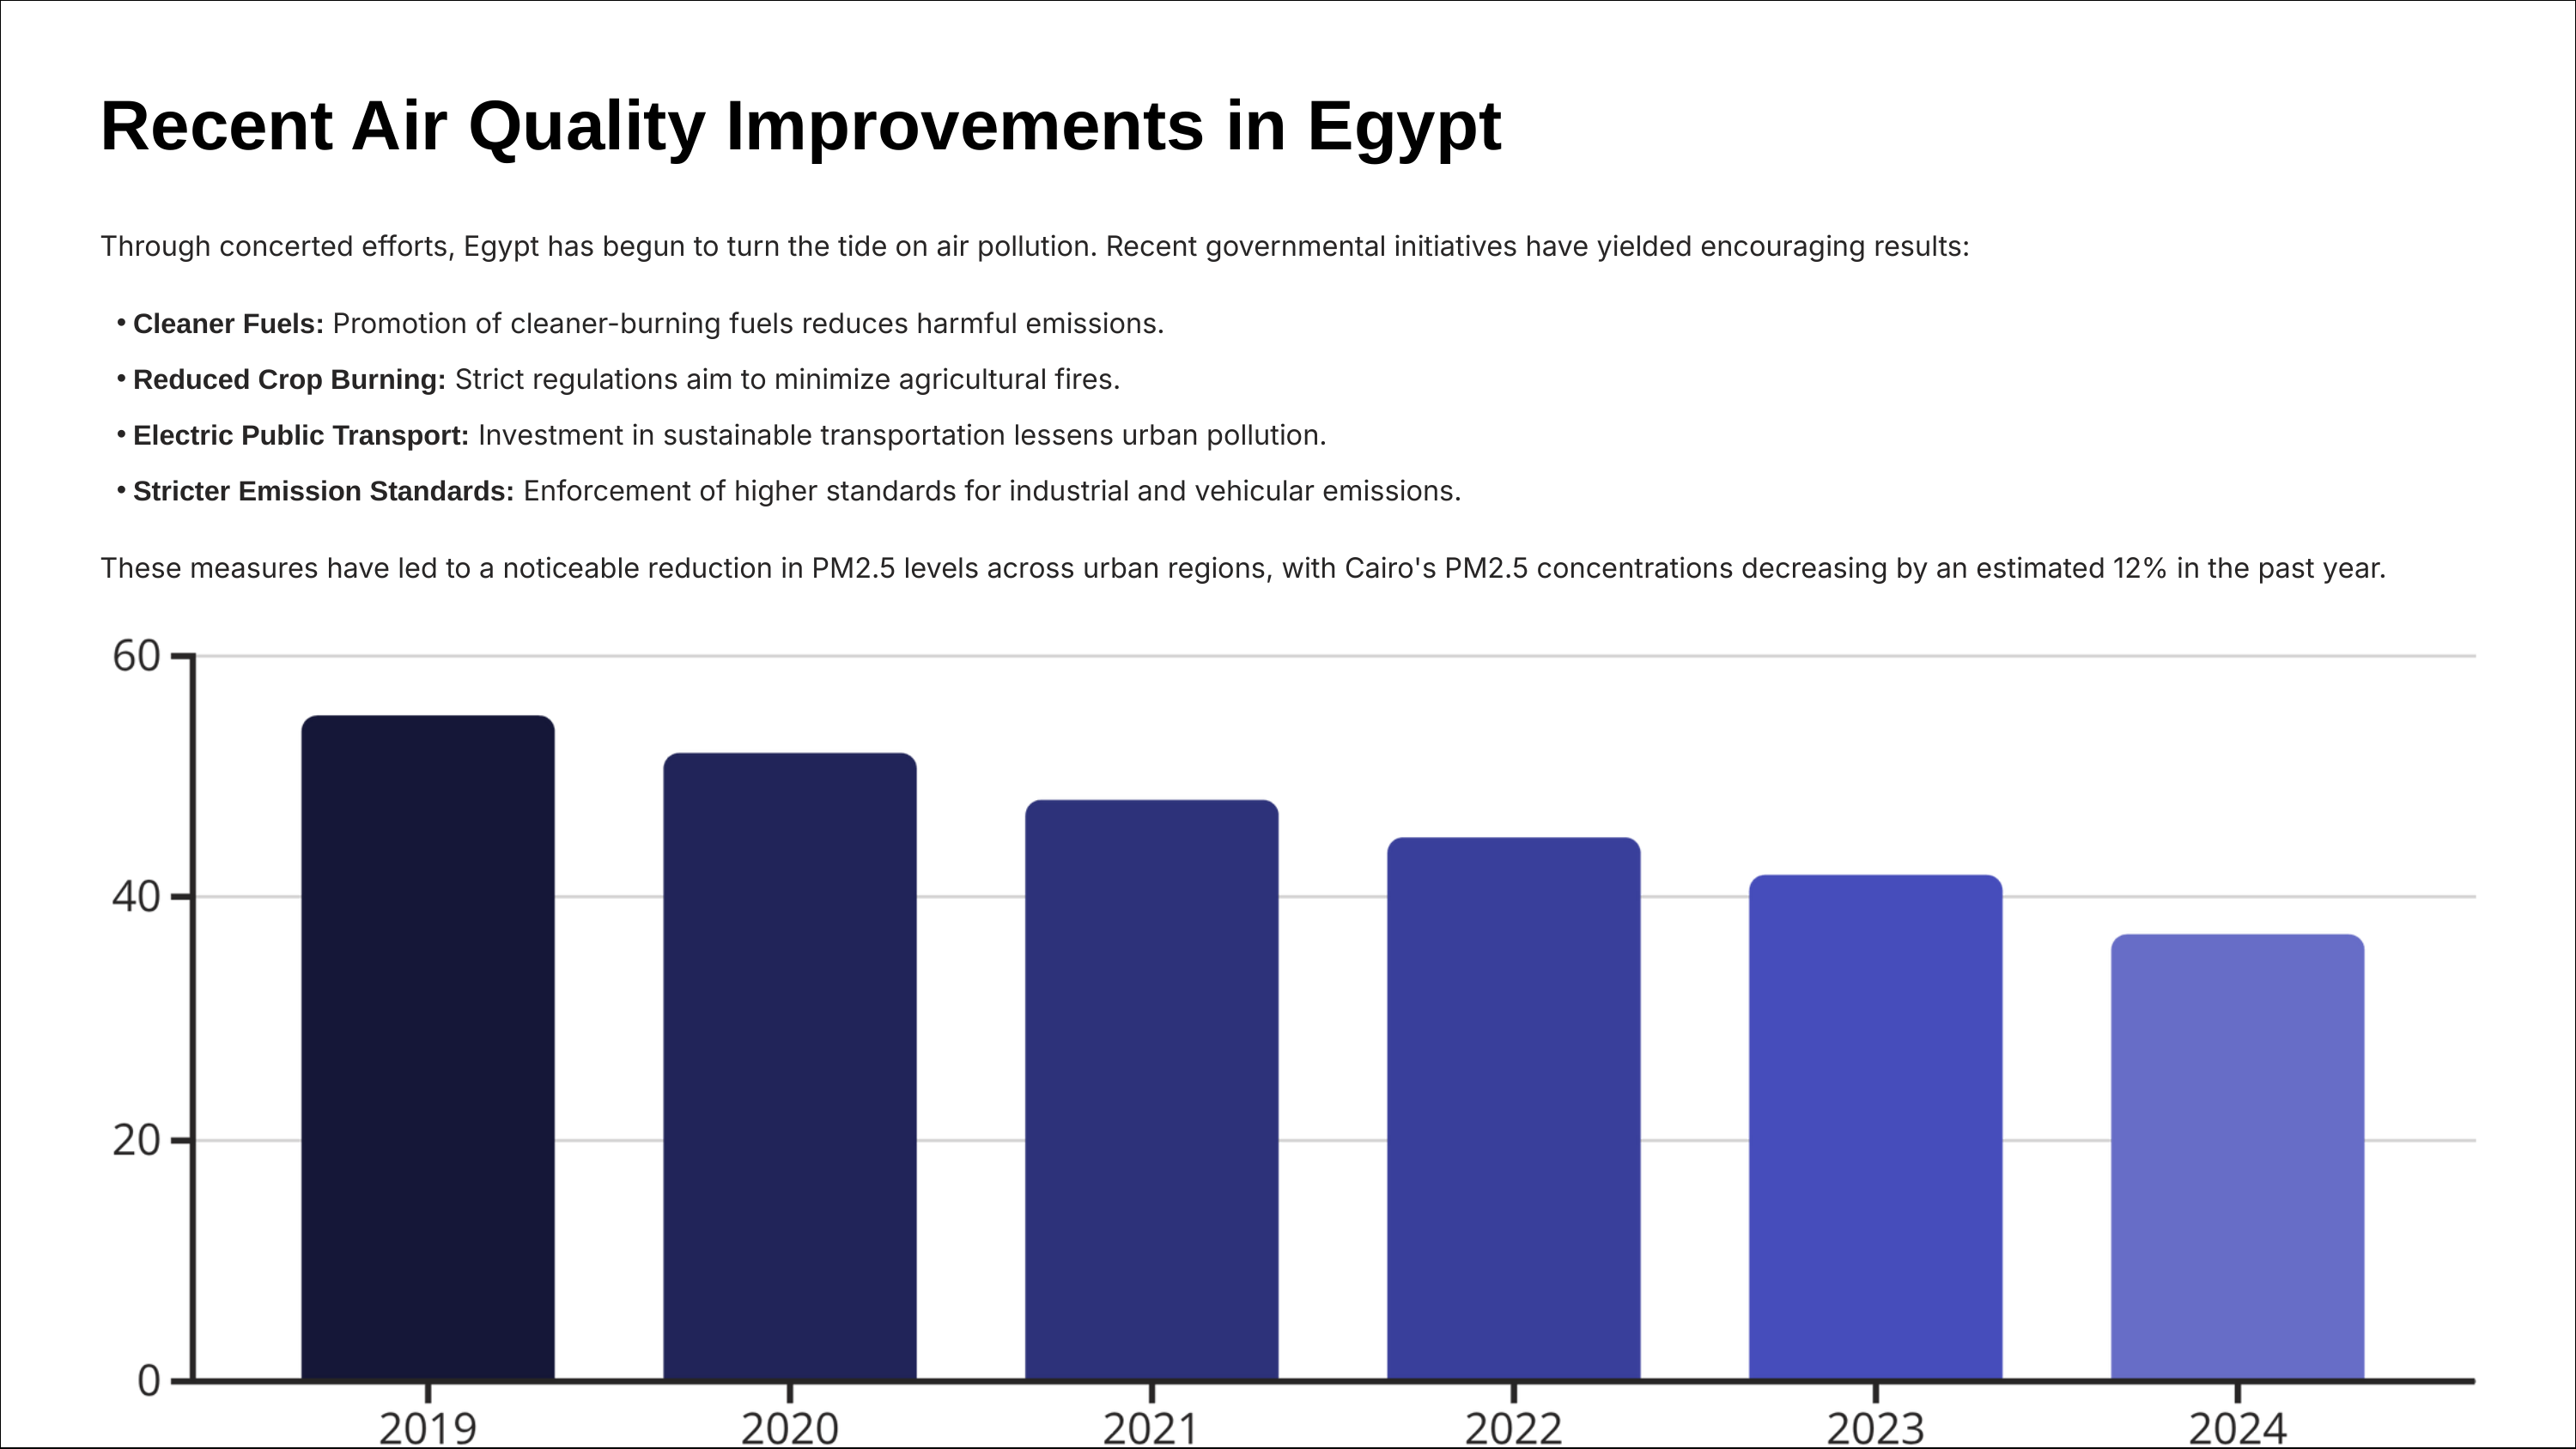

Recent Air Quality Improvements in Egypt
Through concerted efforts, Egypt has begun to turn the tide on air pollution. Recent governmental initiatives have yielded encouraging results:
Cleaner Fuels: Promotion of cleaner-burning fuels reduces harmful emissions.
Reduced Crop Burning: Strict regulations aim to minimize agricultural fires.
Electric Public Transport: Investment in sustainable transportation lessens urban pollution.
Stricter Emission Standards: Enforcement of higher standards for industrial and vehicular emissions.
These measures have led to a noticeable reduction in PM2.5 levels across urban regions, with Cairo's PM2.5 concentrations decreasing by an estimated 12% in the past year.